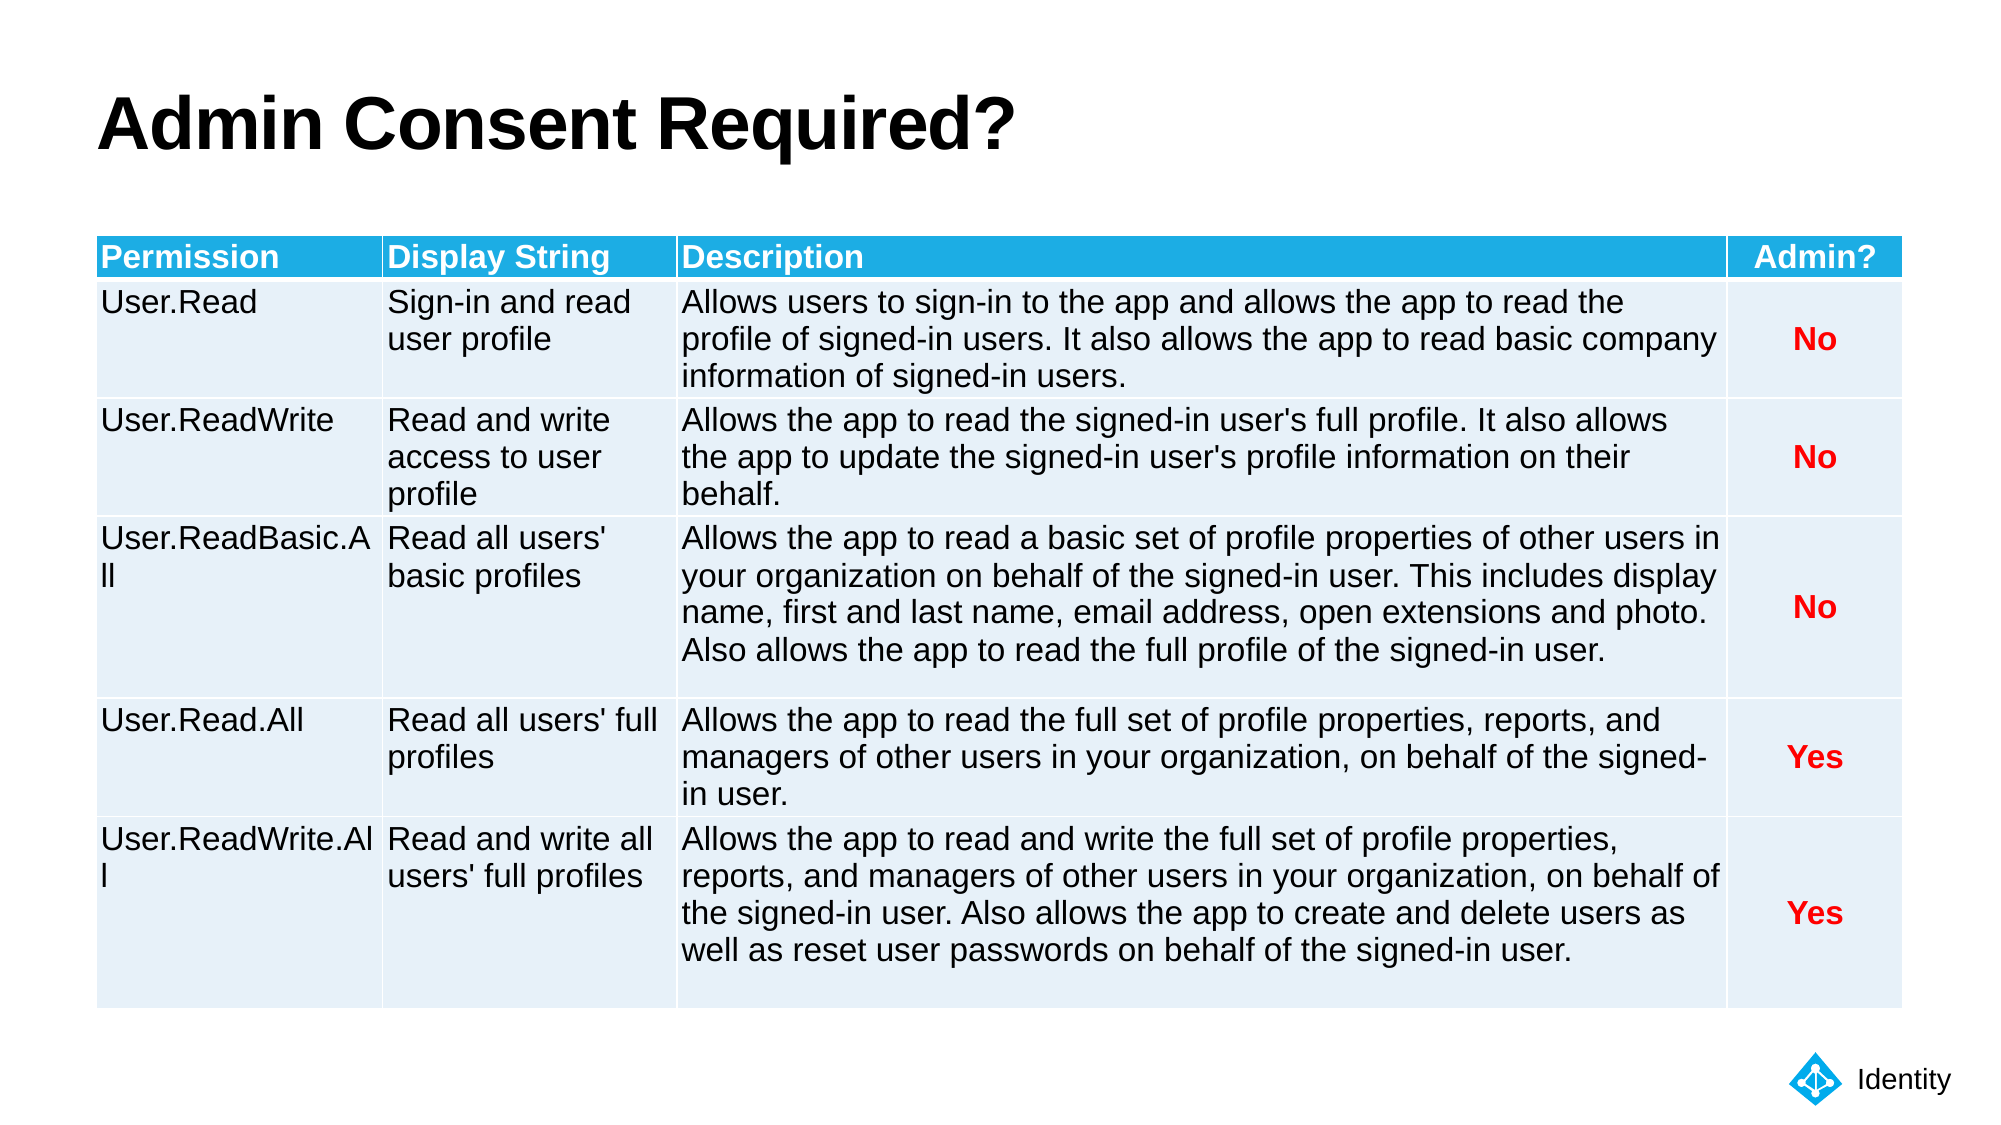

# Admin Consent Required?
| Permission | Display String | Description | Admin? |
| --- | --- | --- | --- |
| User.Read | Sign-in and read user profile | Allows users to sign-in to the app and allows the app to read the profile of signed-in users. It also allows the app to read basic company information of signed-in users. | No |
| User.ReadWrite | Read and write access to user profile | Allows the app to read the signed-in user's full profile. It also allows the app to update the signed-in user's profile information on their behalf. | No |
| User.ReadBasic.All | Read all users' basic profiles | Allows the app to read a basic set of profile properties of other users in your organization on behalf of the signed-in user. This includes display name, first and last name, email address, open extensions and photo. Also allows the app to read the full profile of the signed-in user. | No |
| User.Read.All | Read all users' full profiles | Allows the app to read the full set of profile properties, reports, and managers of other users in your organization, on behalf of the signed-in user. | Yes |
| User.ReadWrite.All | Read and write all users' full profiles | Allows the app to read and write the full set of profile properties, reports, and managers of other users in your organization, on behalf of the signed-in user. Also allows the app to create and delete users as well as reset user passwords on behalf of the signed-in user. | Yes |